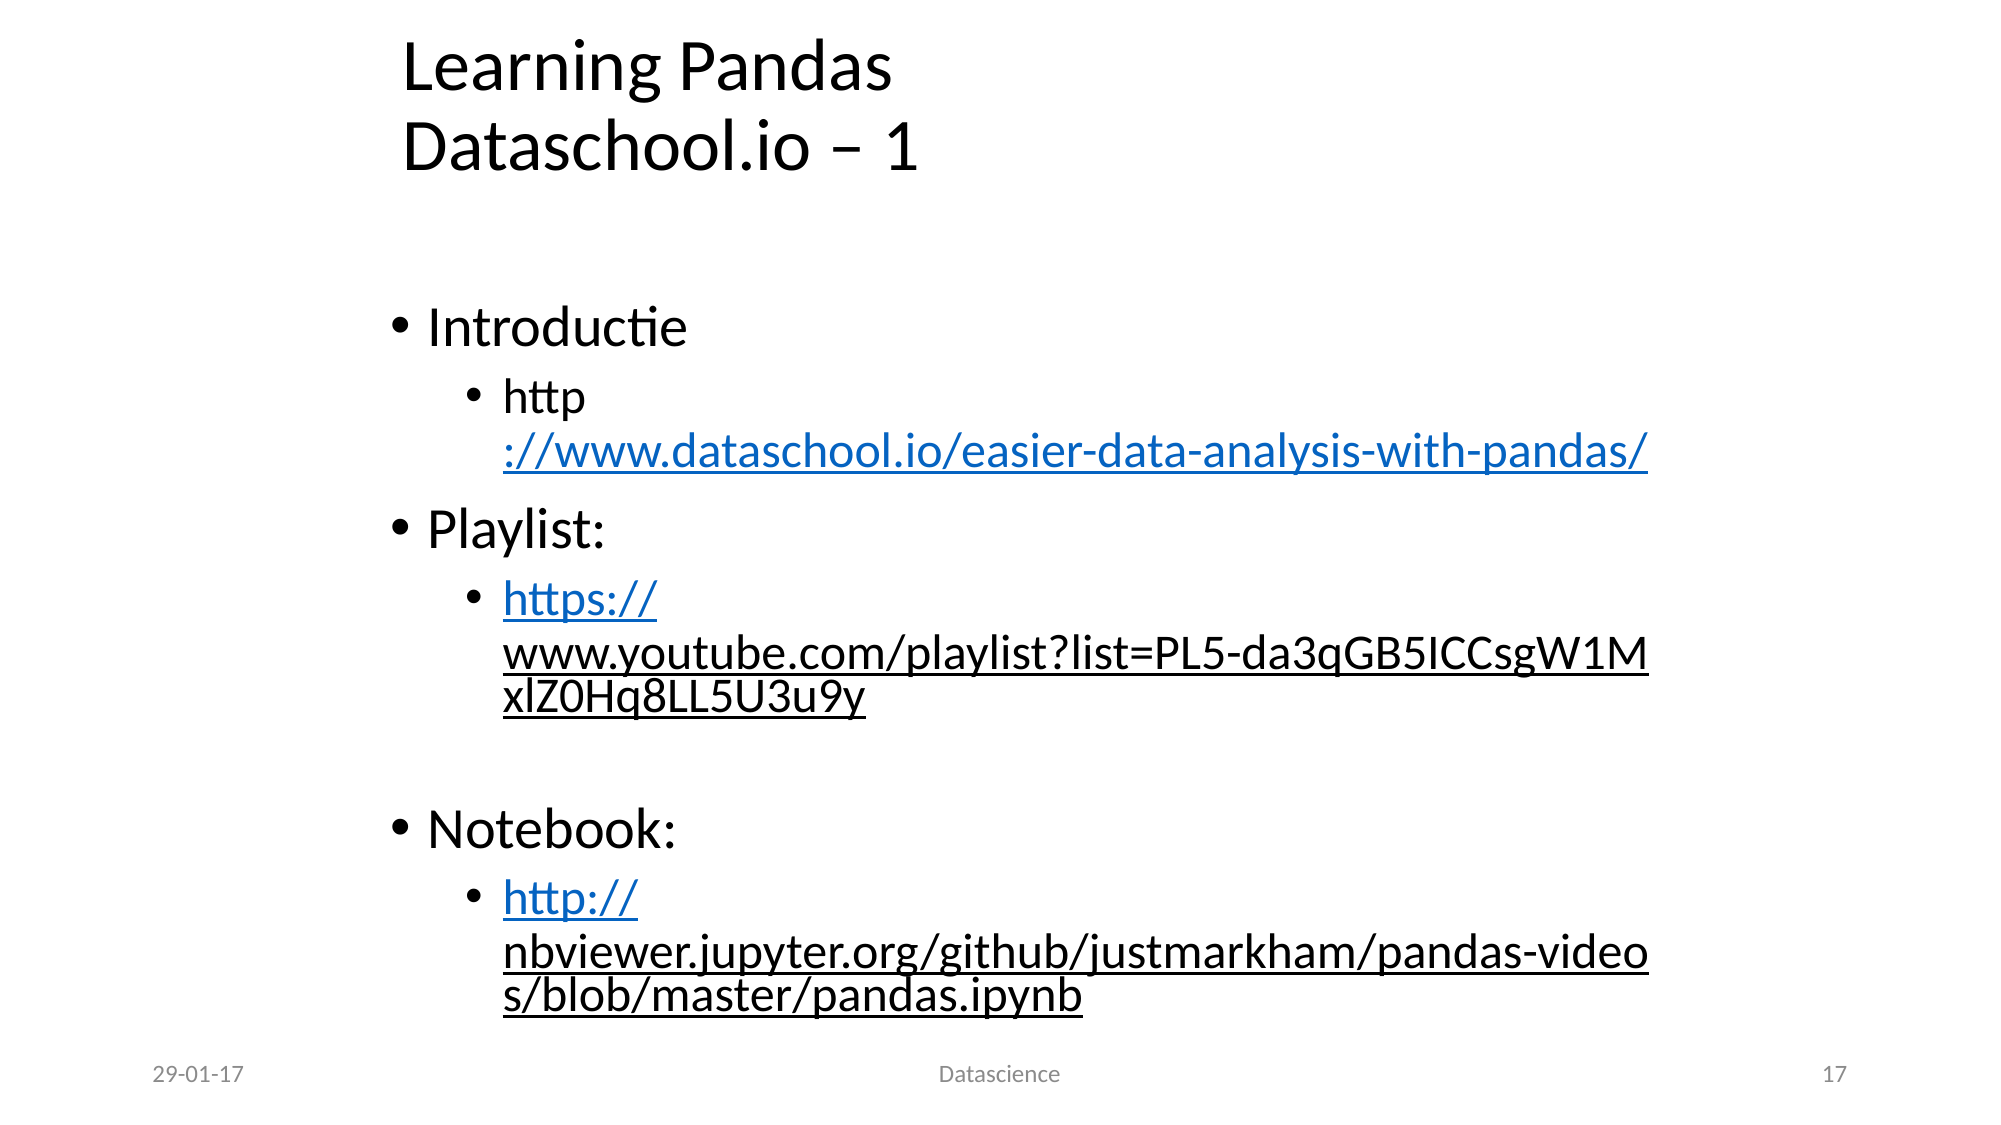

# Learning Pandas Dataschool.io – 1
Introductie
http://www.dataschool.io/easier-data-analysis-with-pandas/
Playlist:
https://www.youtube.com/playlist?list=PL5-da3qGB5ICCsgW1MxlZ0Hq8LL5U3u9y
Notebook:
http://nbviewer.jupyter.org/github/justmarkham/pandas-videos/blob/master/pandas.ipynb

29-01-17
17
Datascience